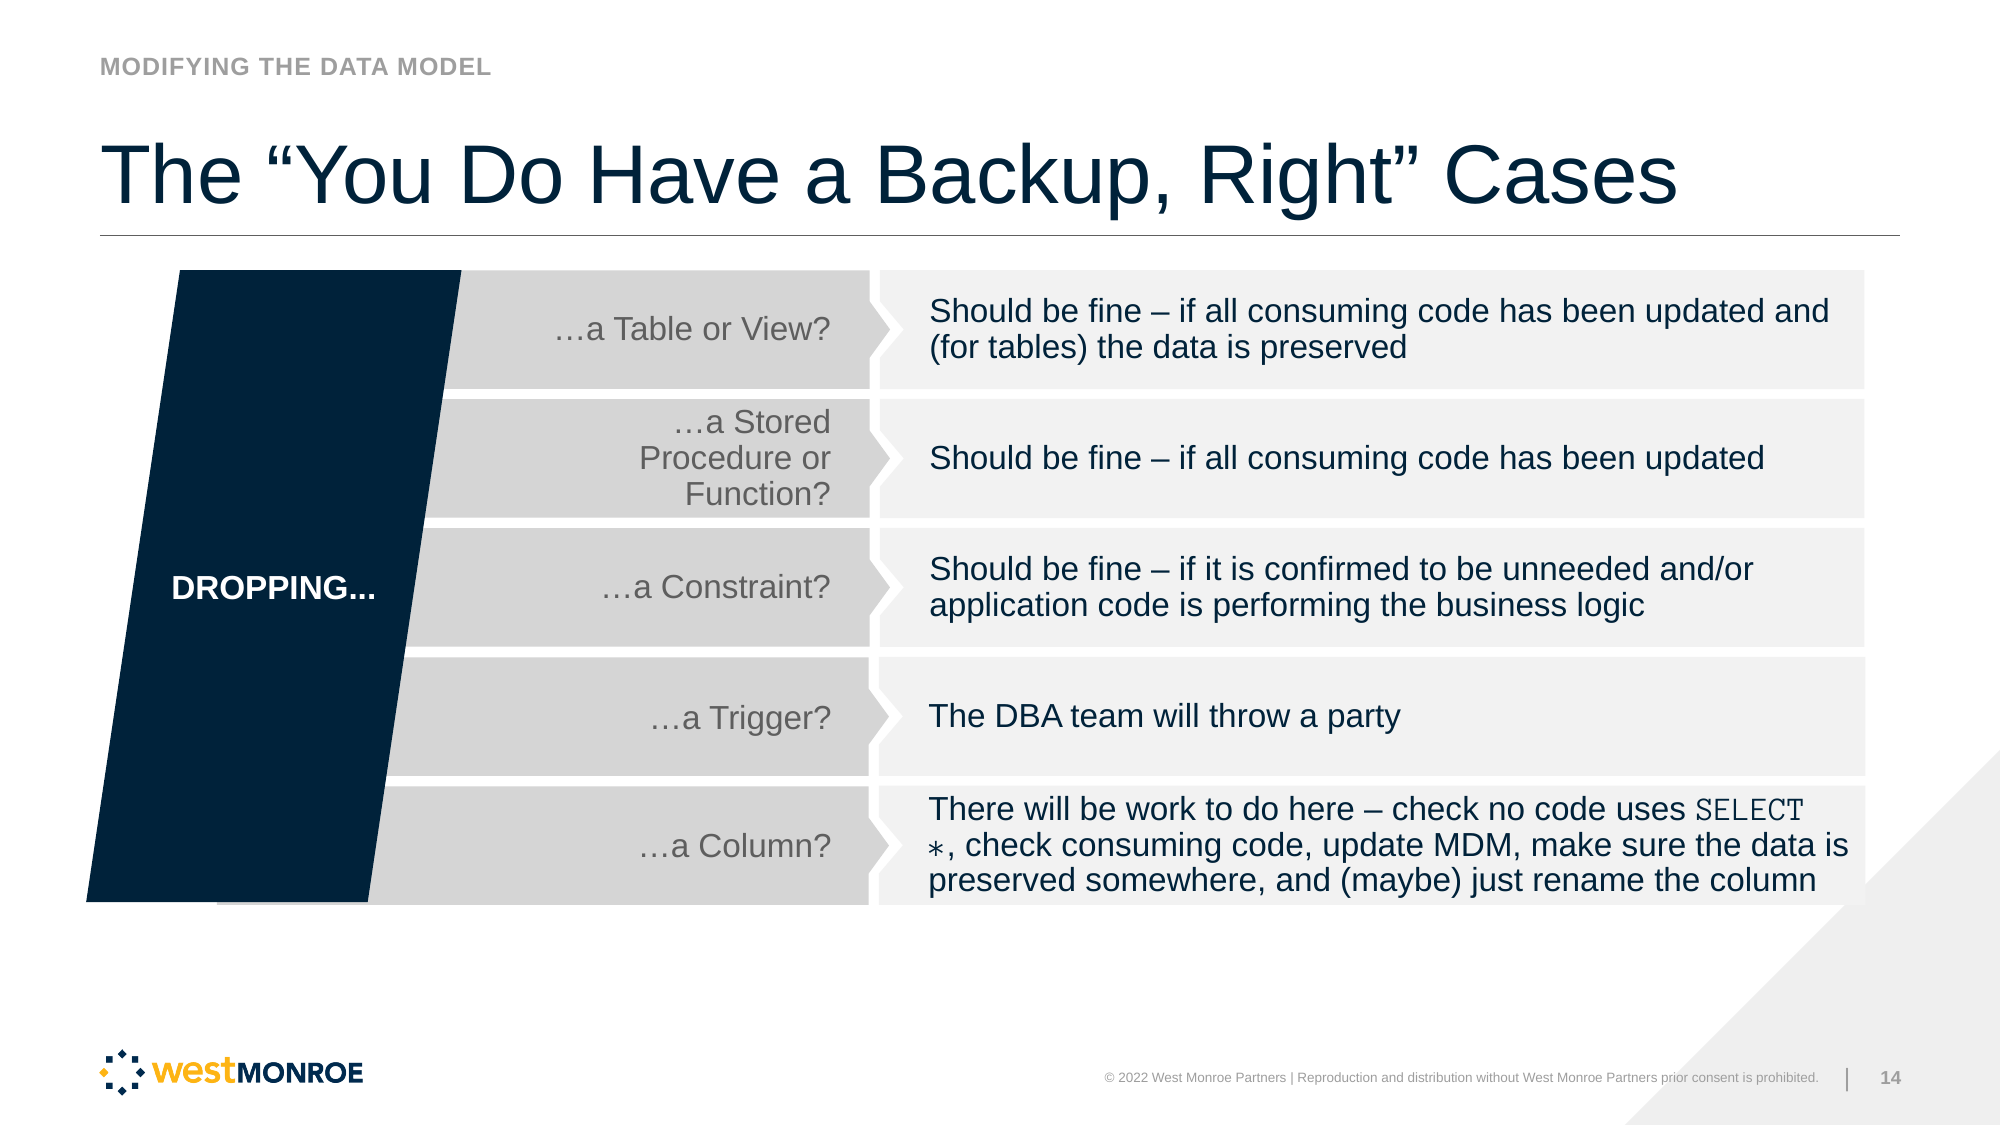

MODIFYING THE DATA MODEL
# The “You Do Have a Backup, Right” Cases

Dropping...
Should be fine – if all consuming code has been updated and (for tables) the data is preserved
…a Table or View?

Should be fine – if all consuming code has been updated
…a Stored Procedure or Function?

Should be fine – if it is confirmed to be unneeded and/or application code is performing the business logic
…a Constraint?
The DBA team will throw a party
…a Trigger?
There will be work to do here – check no code uses SELECT *, check consuming code, update MDM, make sure the data is preserved somewhere, and (maybe) just rename the column
…a Column?
© 2022 West Monroe Partners | Reproduction and distribution without West Monroe Partners prior consent is prohibited.
|
14